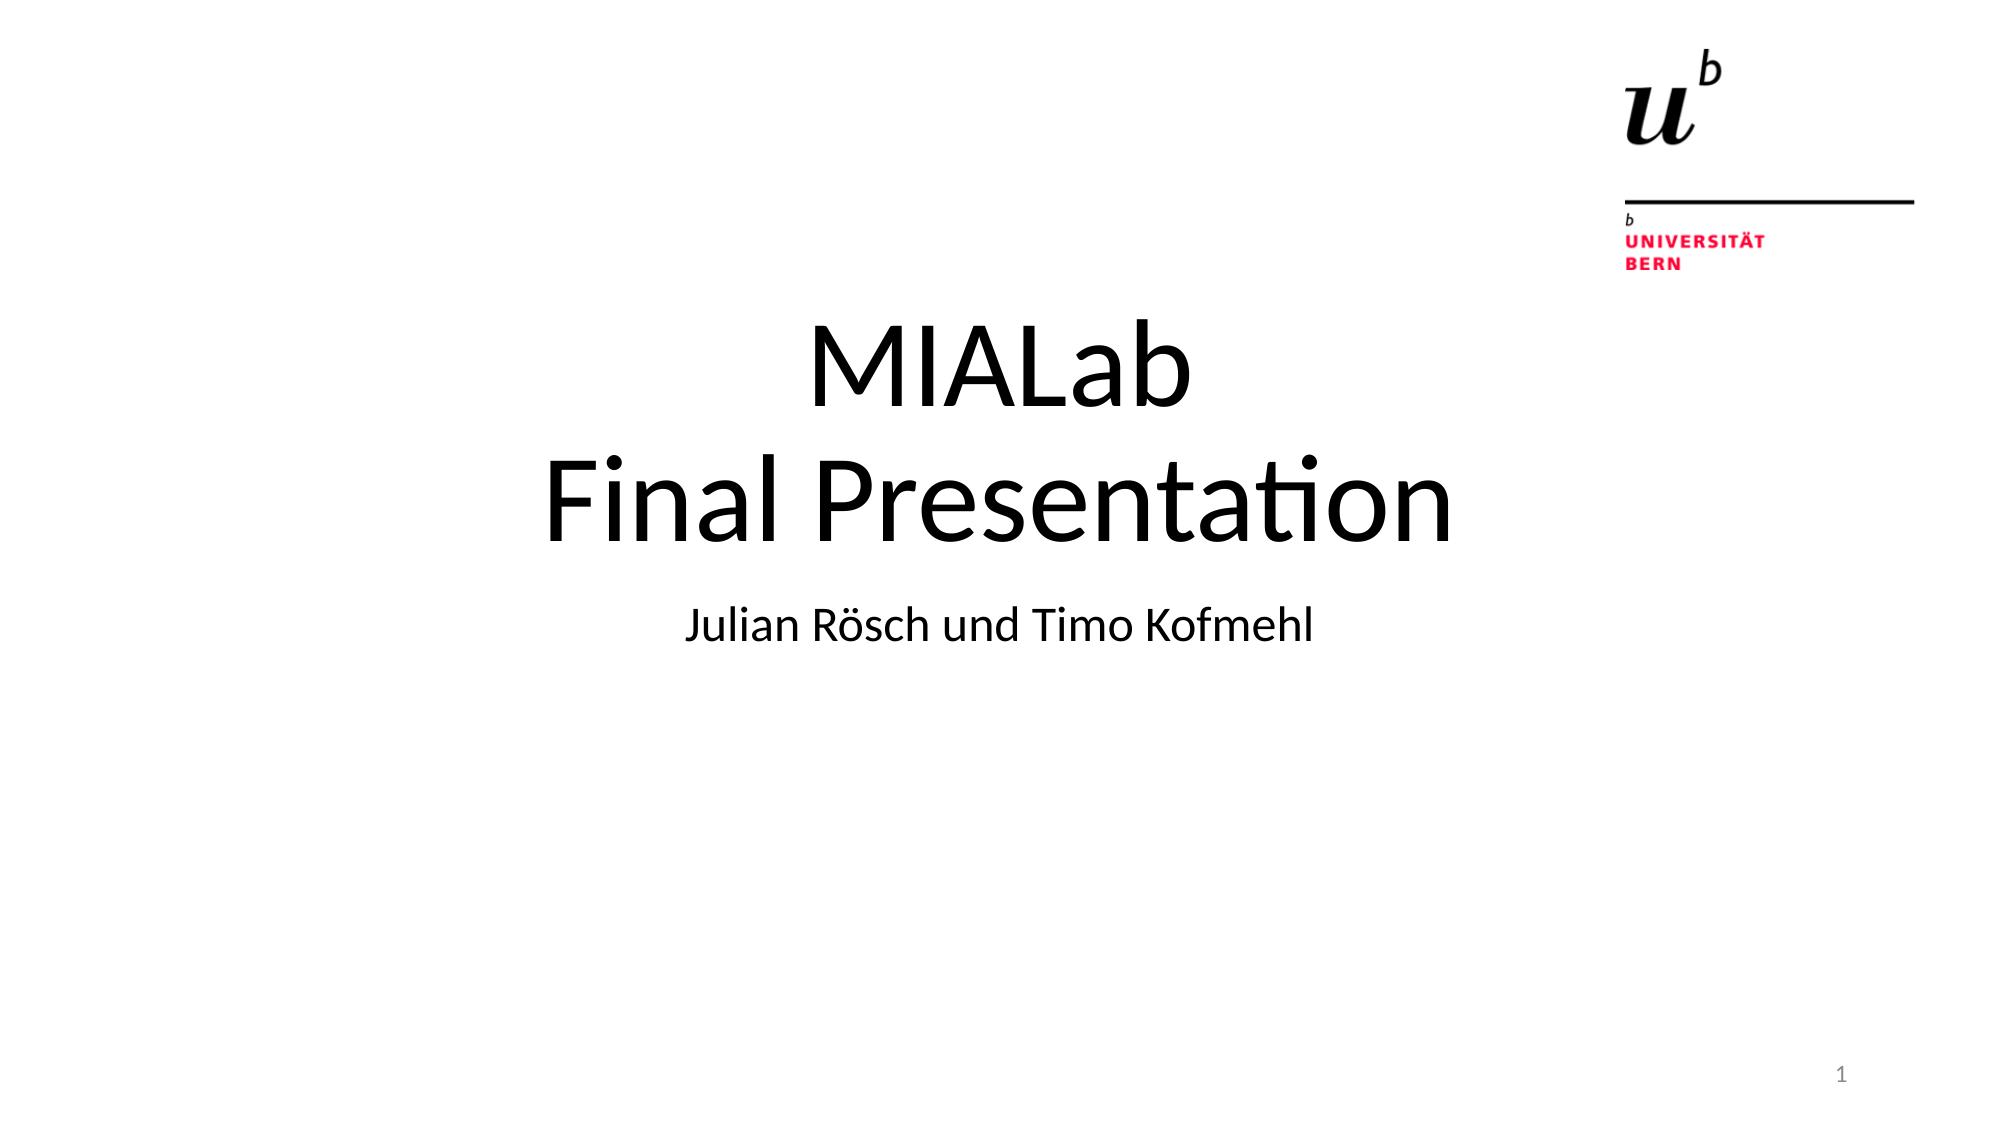

# MIALab Final Presentation
Julian Rösch und Timo Kofmehl
1